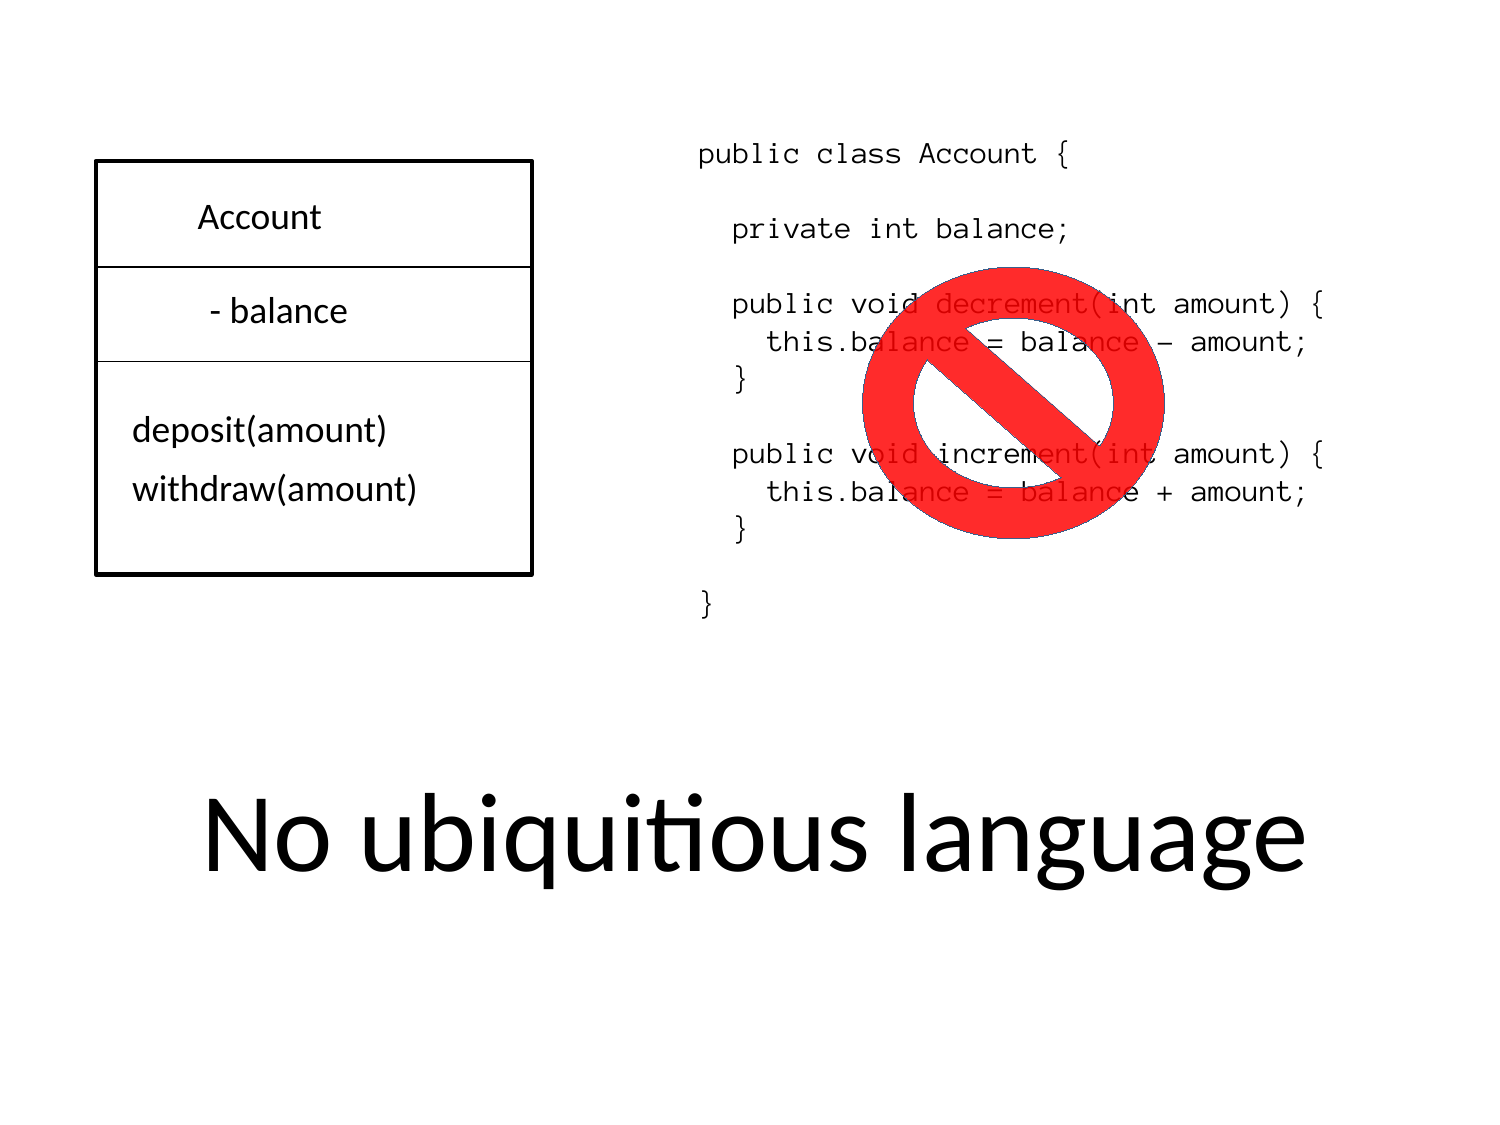

public class Account {
  private int balance;
  public void decrement(int amount) {
    this.balance = balance - amount;
  }

  public void increment(int amount) {
    this.balance = balance + amount;
  }
}

Account
- balance
deposit(amount)
withdraw(amount)

No ubiquitious language